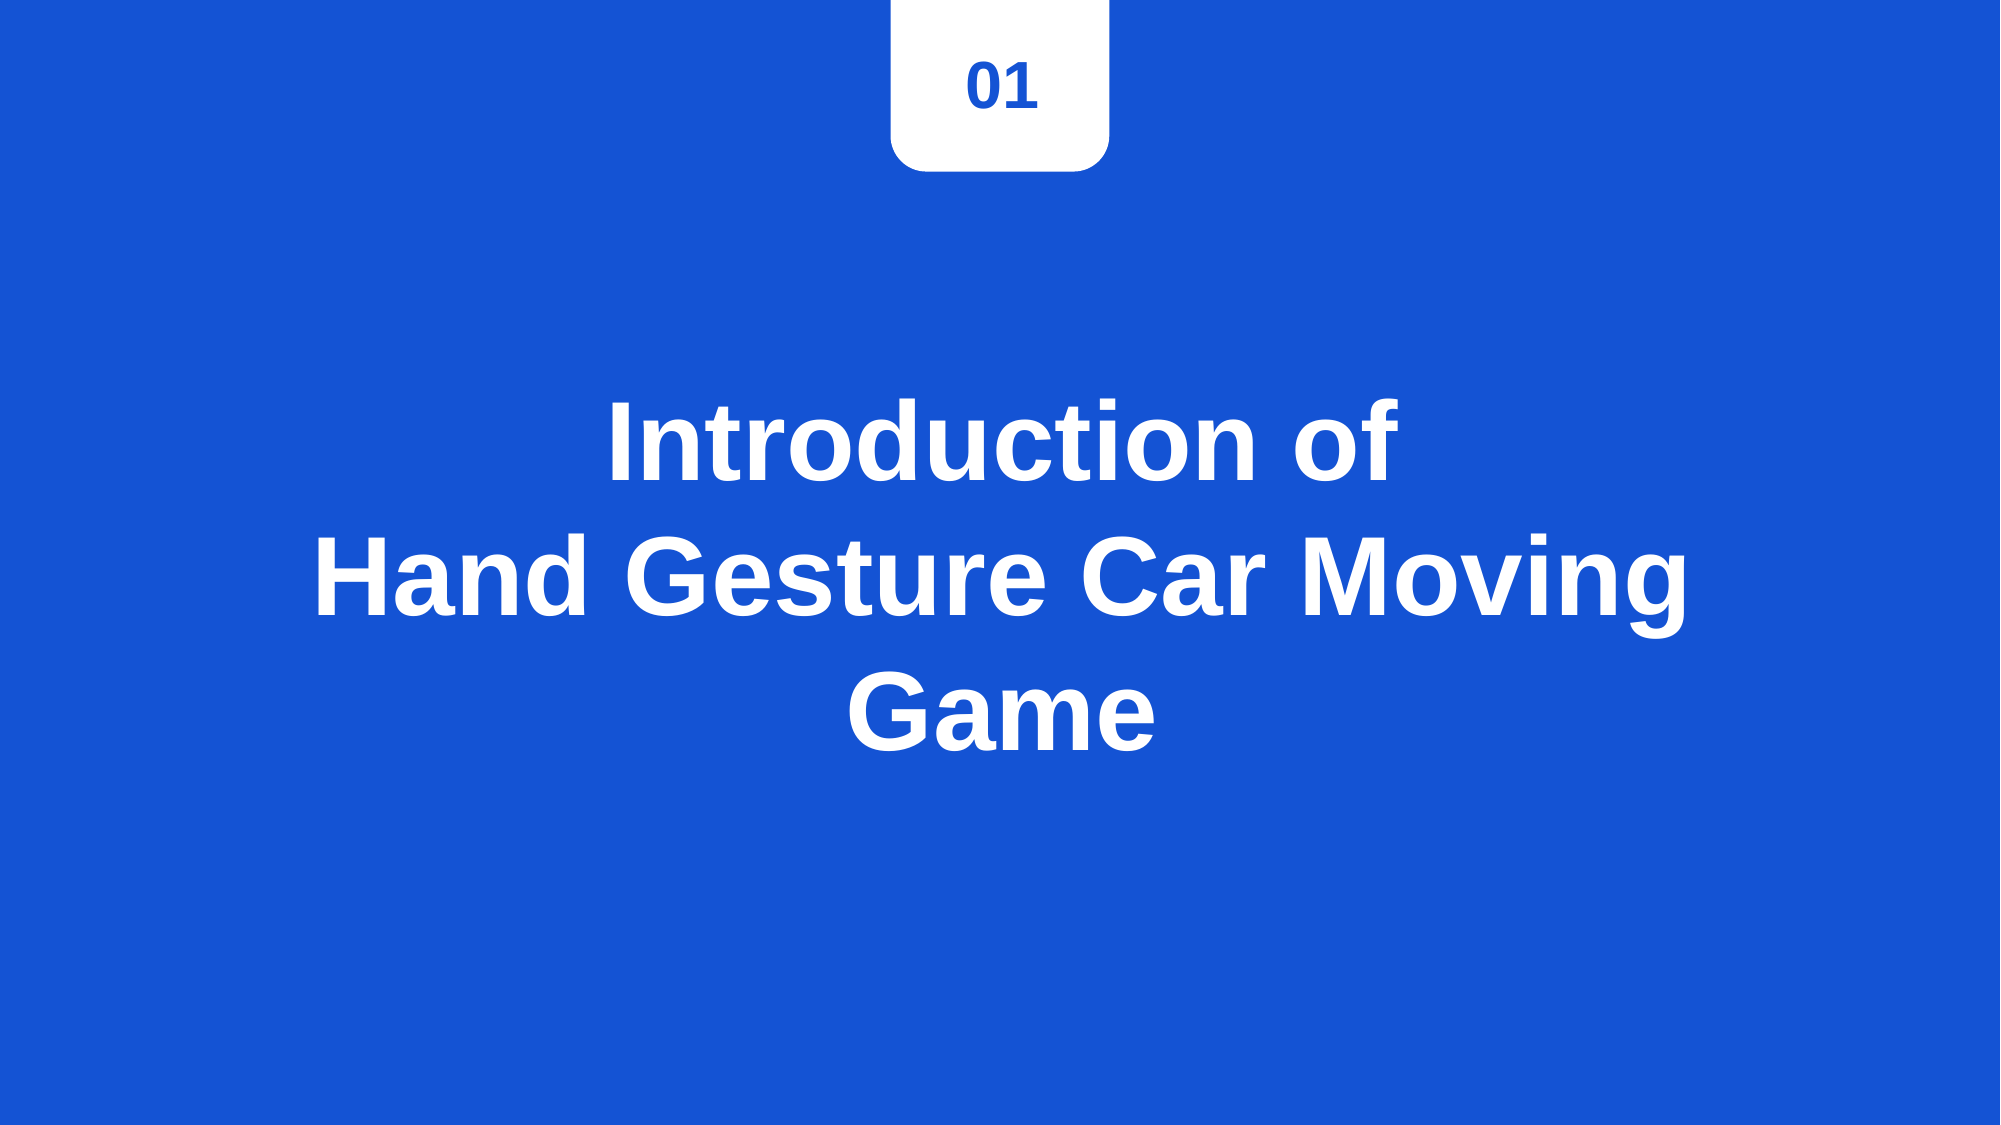

01
# Introduction of Hand Gesture Car Moving Game
…….